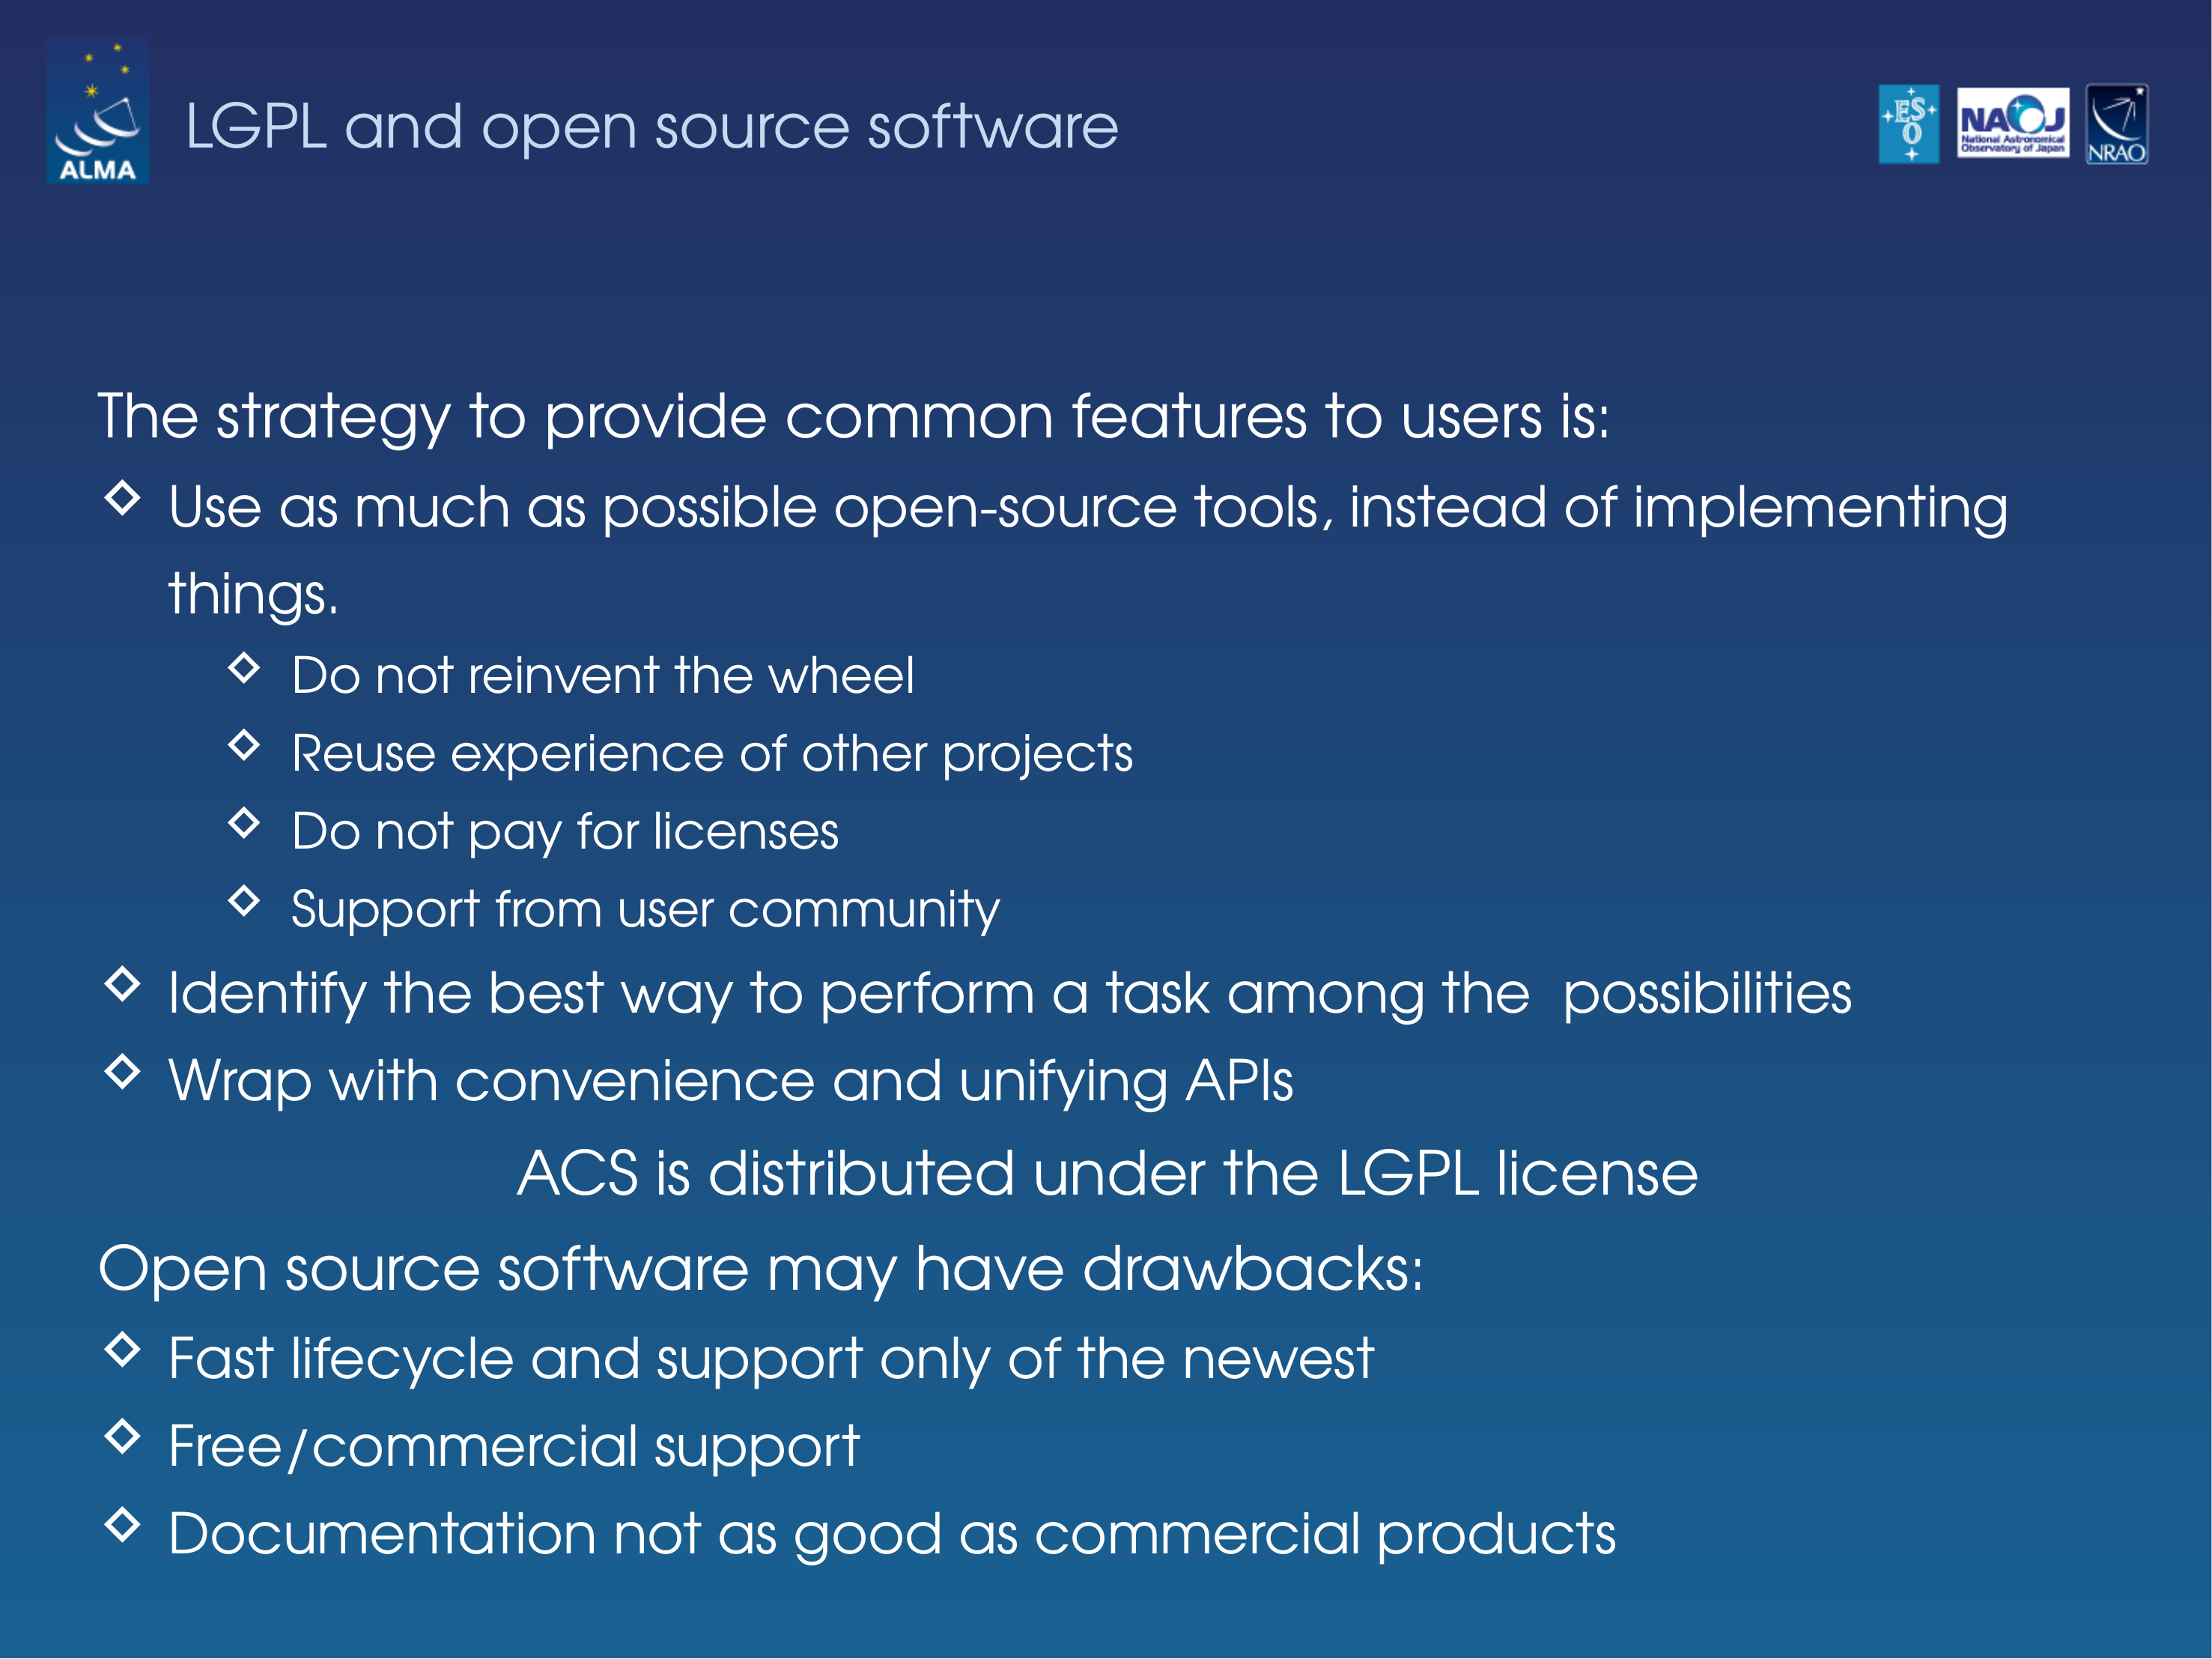

# LGPL and open source software
The strategy to provide common features to users is:
Use as much as possible open-source tools, instead of implementing things.
Do not reinvent the wheel
Reuse experience of other projects
Do not pay for licenses
Support from user community
Identify the best way to perform a task among the  possibilities
Wrap with convenience and unifying APIs
ACS is distributed under the LGPL license
Open source software may have drawbacks:
Fast lifecycle and support only of the newest
Free/commercial support
Documentation not as good as commercial products